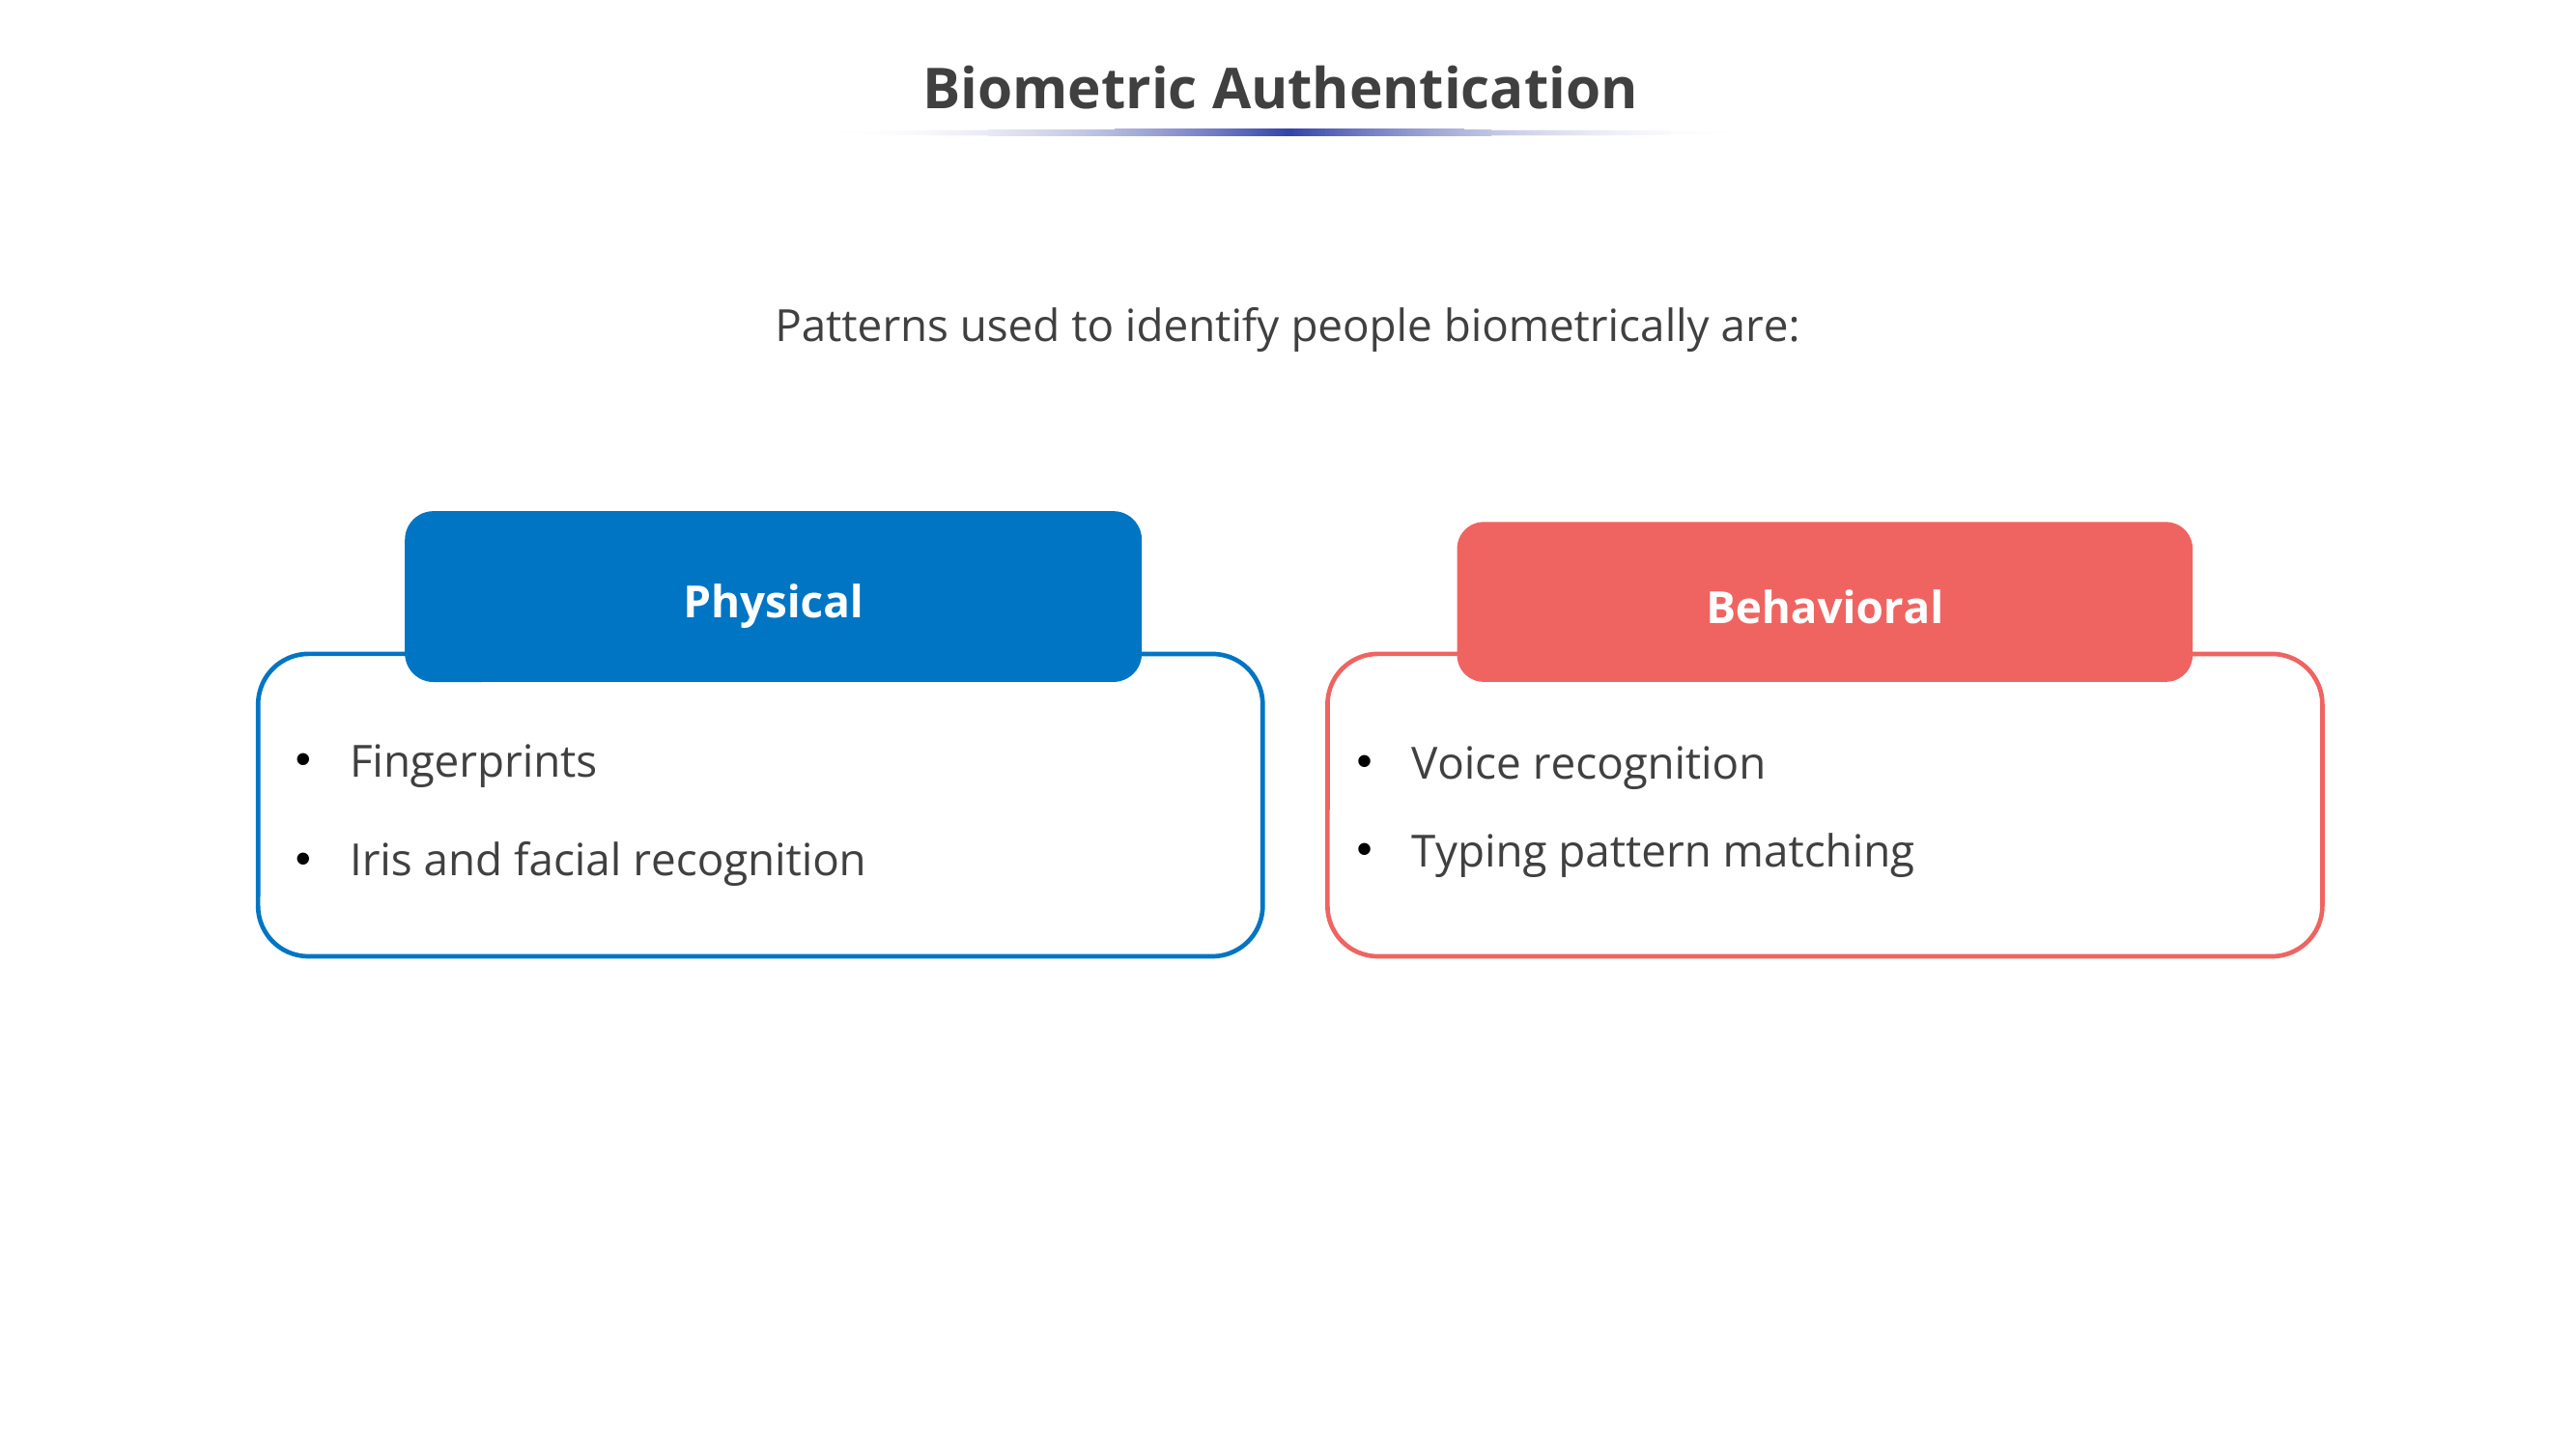

# Biometric Authentication

Patterns used to identify people biometrically are:
Physical
Fingerprints

Iris and facial recognition
Behavioral

Voice recognition

Typing pattern matching